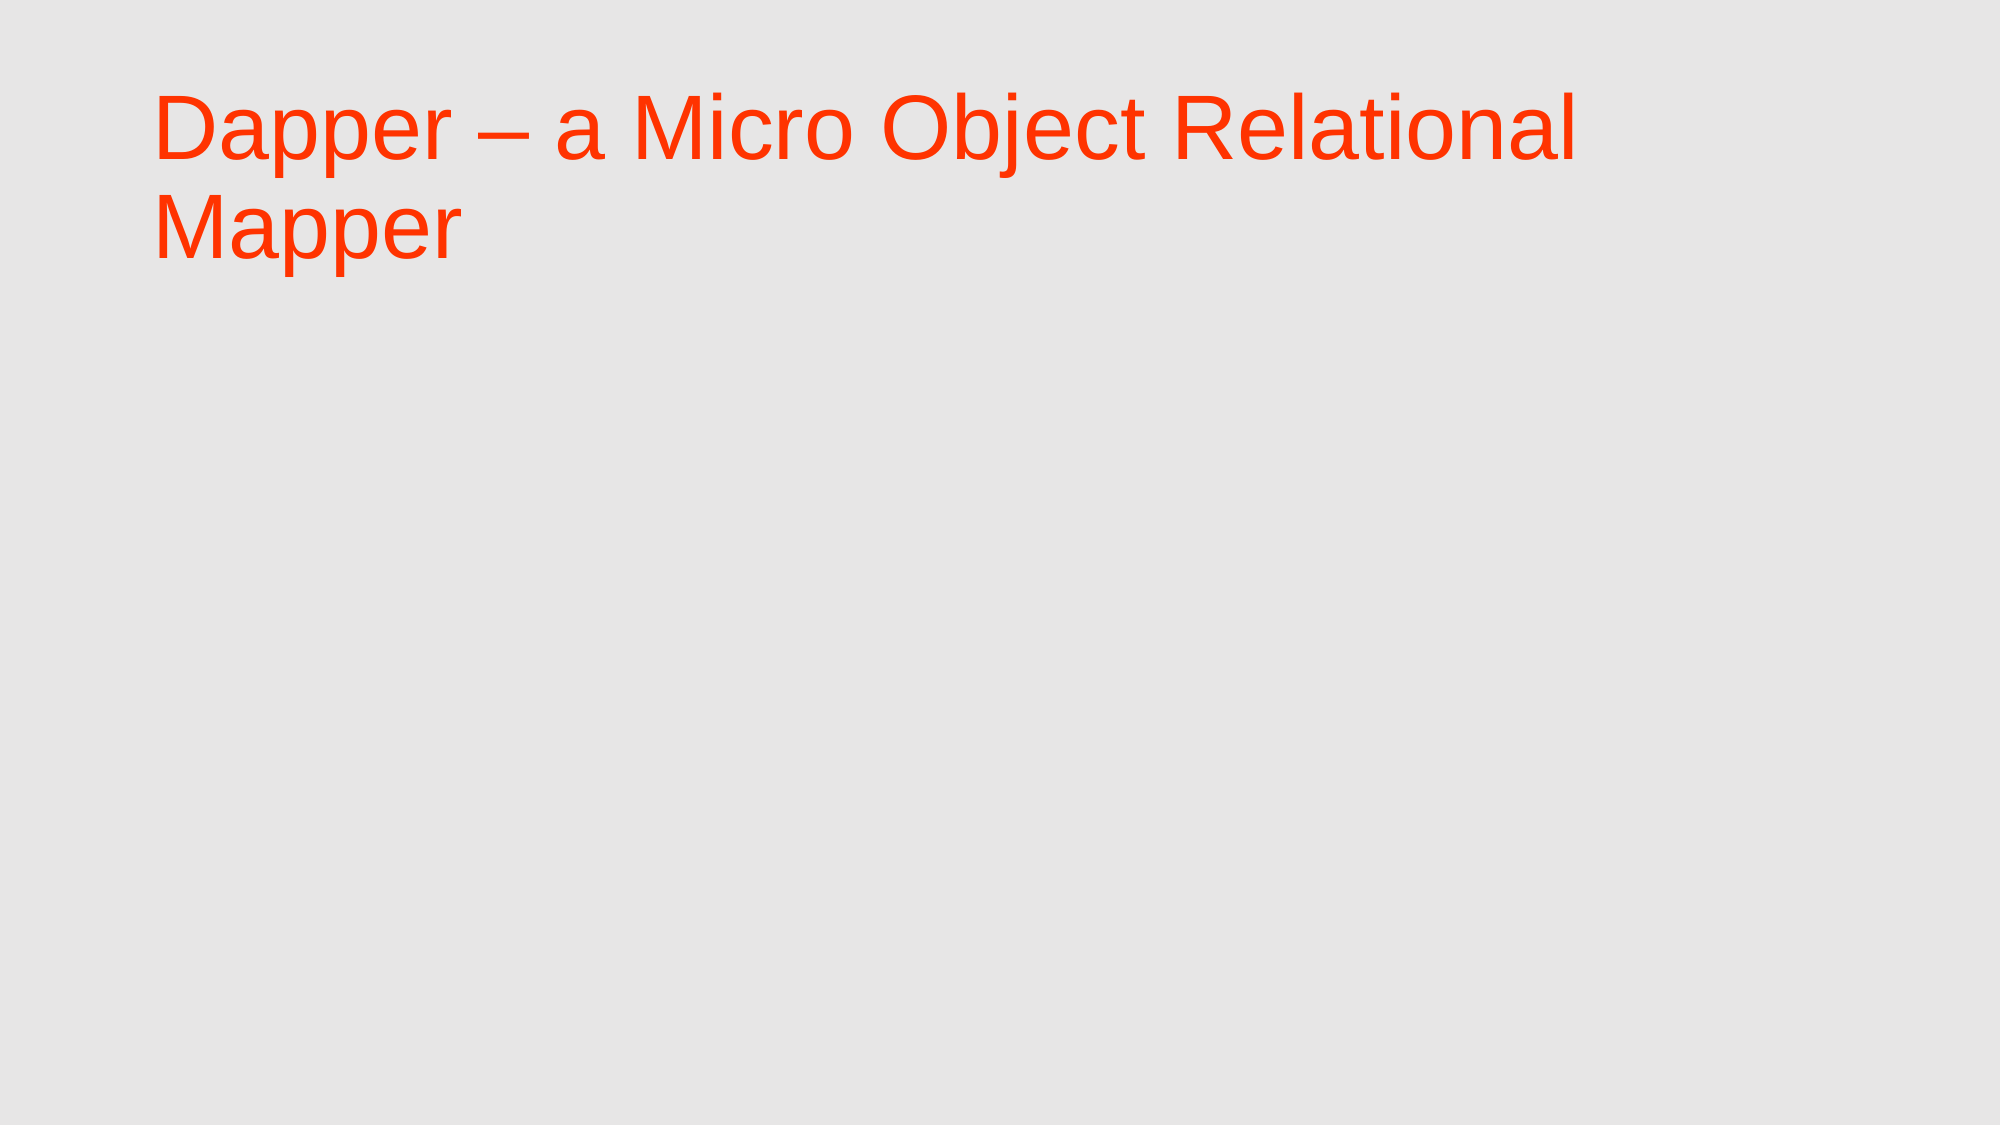

# Dapper – a Micro Object Relational Mapper